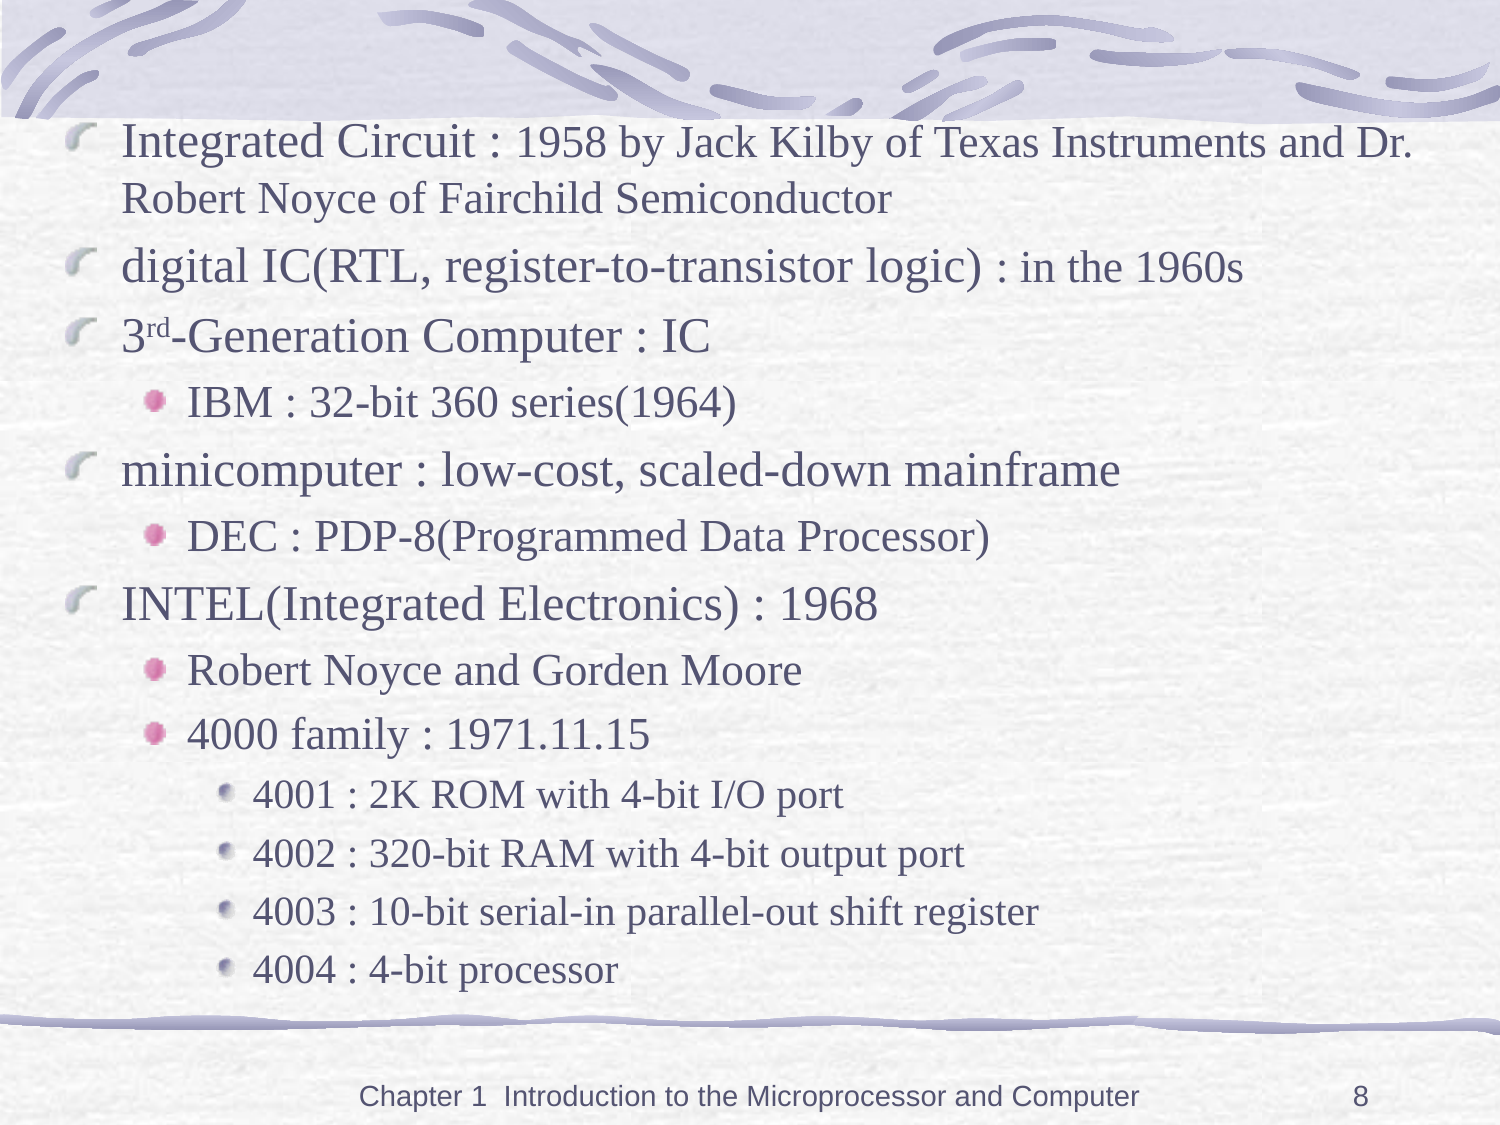

Integrated Circuit : 1958 by Jack Kilby of Texas Instruments and Dr. Robert Noyce of Fairchild Semiconductor
digital IC(RTL, register-to-transistor logic) : in the 1960s
3rd-Generation Computer : IC
IBM : 32-bit 360 series(1964)
minicomputer : low-cost, scaled-down mainframe
DEC : PDP-8(Programmed Data Processor)
INTEL(Integrated Electronics) : 1968
Robert Noyce and Gorden Moore
4000 family : 1971.11.15
4001 : 2K ROM with 4-bit I/O port
4002 : 320-bit RAM with 4-bit output port
4003 : 10-bit serial-in parallel-out shift register
4004 : 4-bit processor
#
Chapter 1  Introduction to the Microprocessor and Computer
8